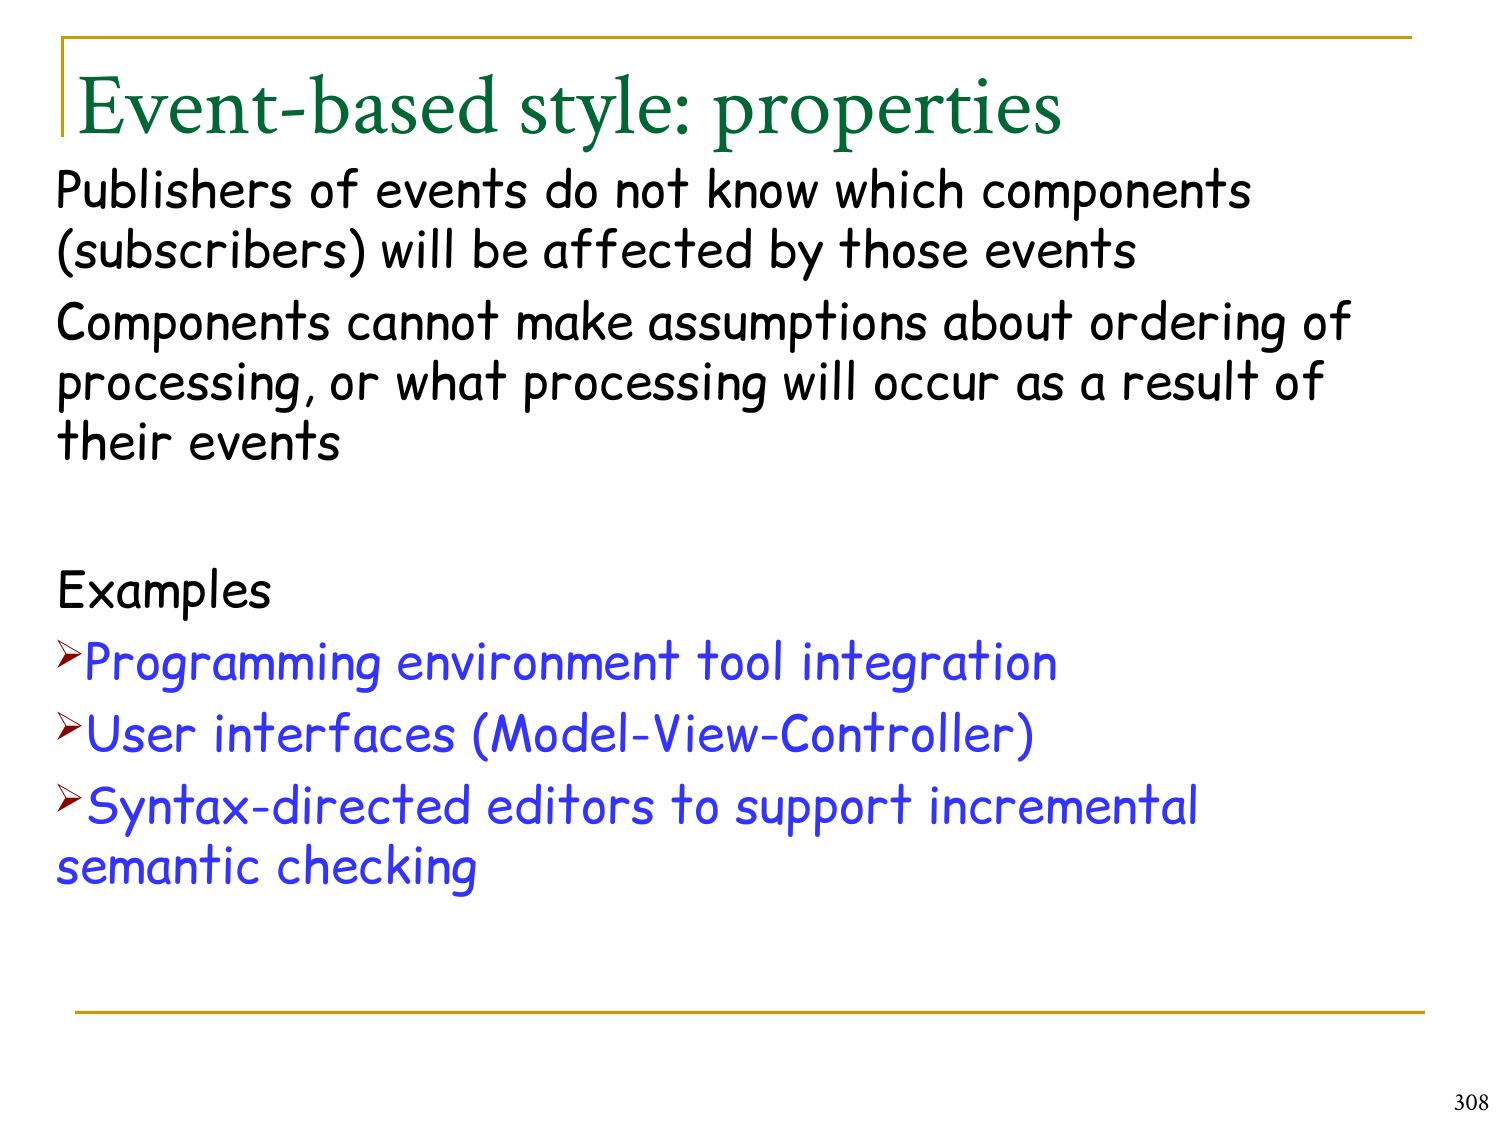

# Event-based style: properties
Publishers of events do not know which components (subscribers) will be affected by those events
Components cannot make assumptions about ordering of processing, or what processing will occur as a result of their events

Examples
Programming environment tool integration
User interfaces (Model-View-Controller)
Syntax-directed editors to support incremental semantic checking
308